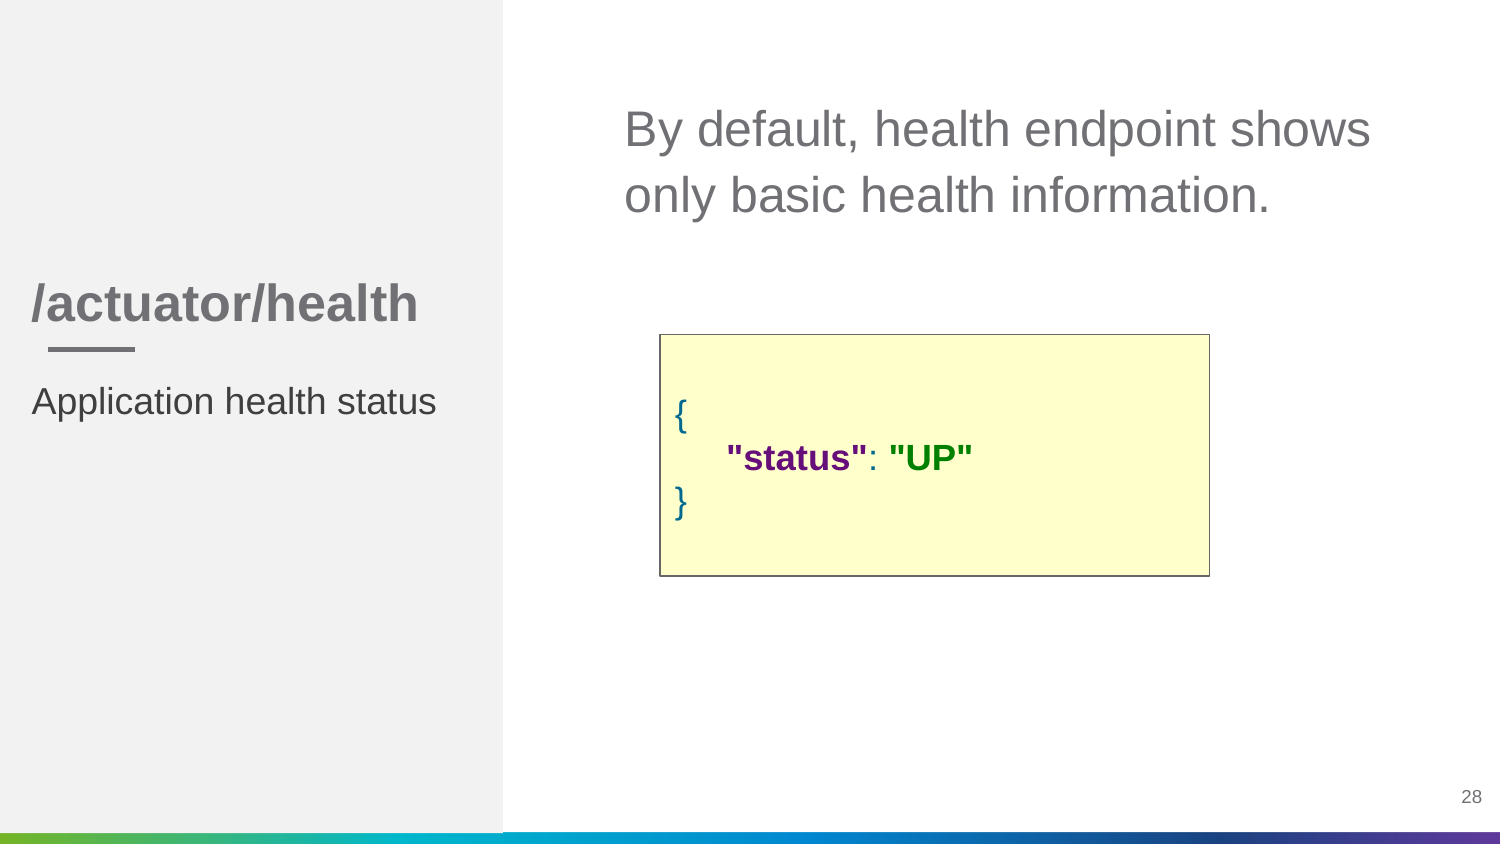

# /actuator/health
By default, health endpoint shows only basic health information.
{
     "status": "UP"
}
Application health status
28